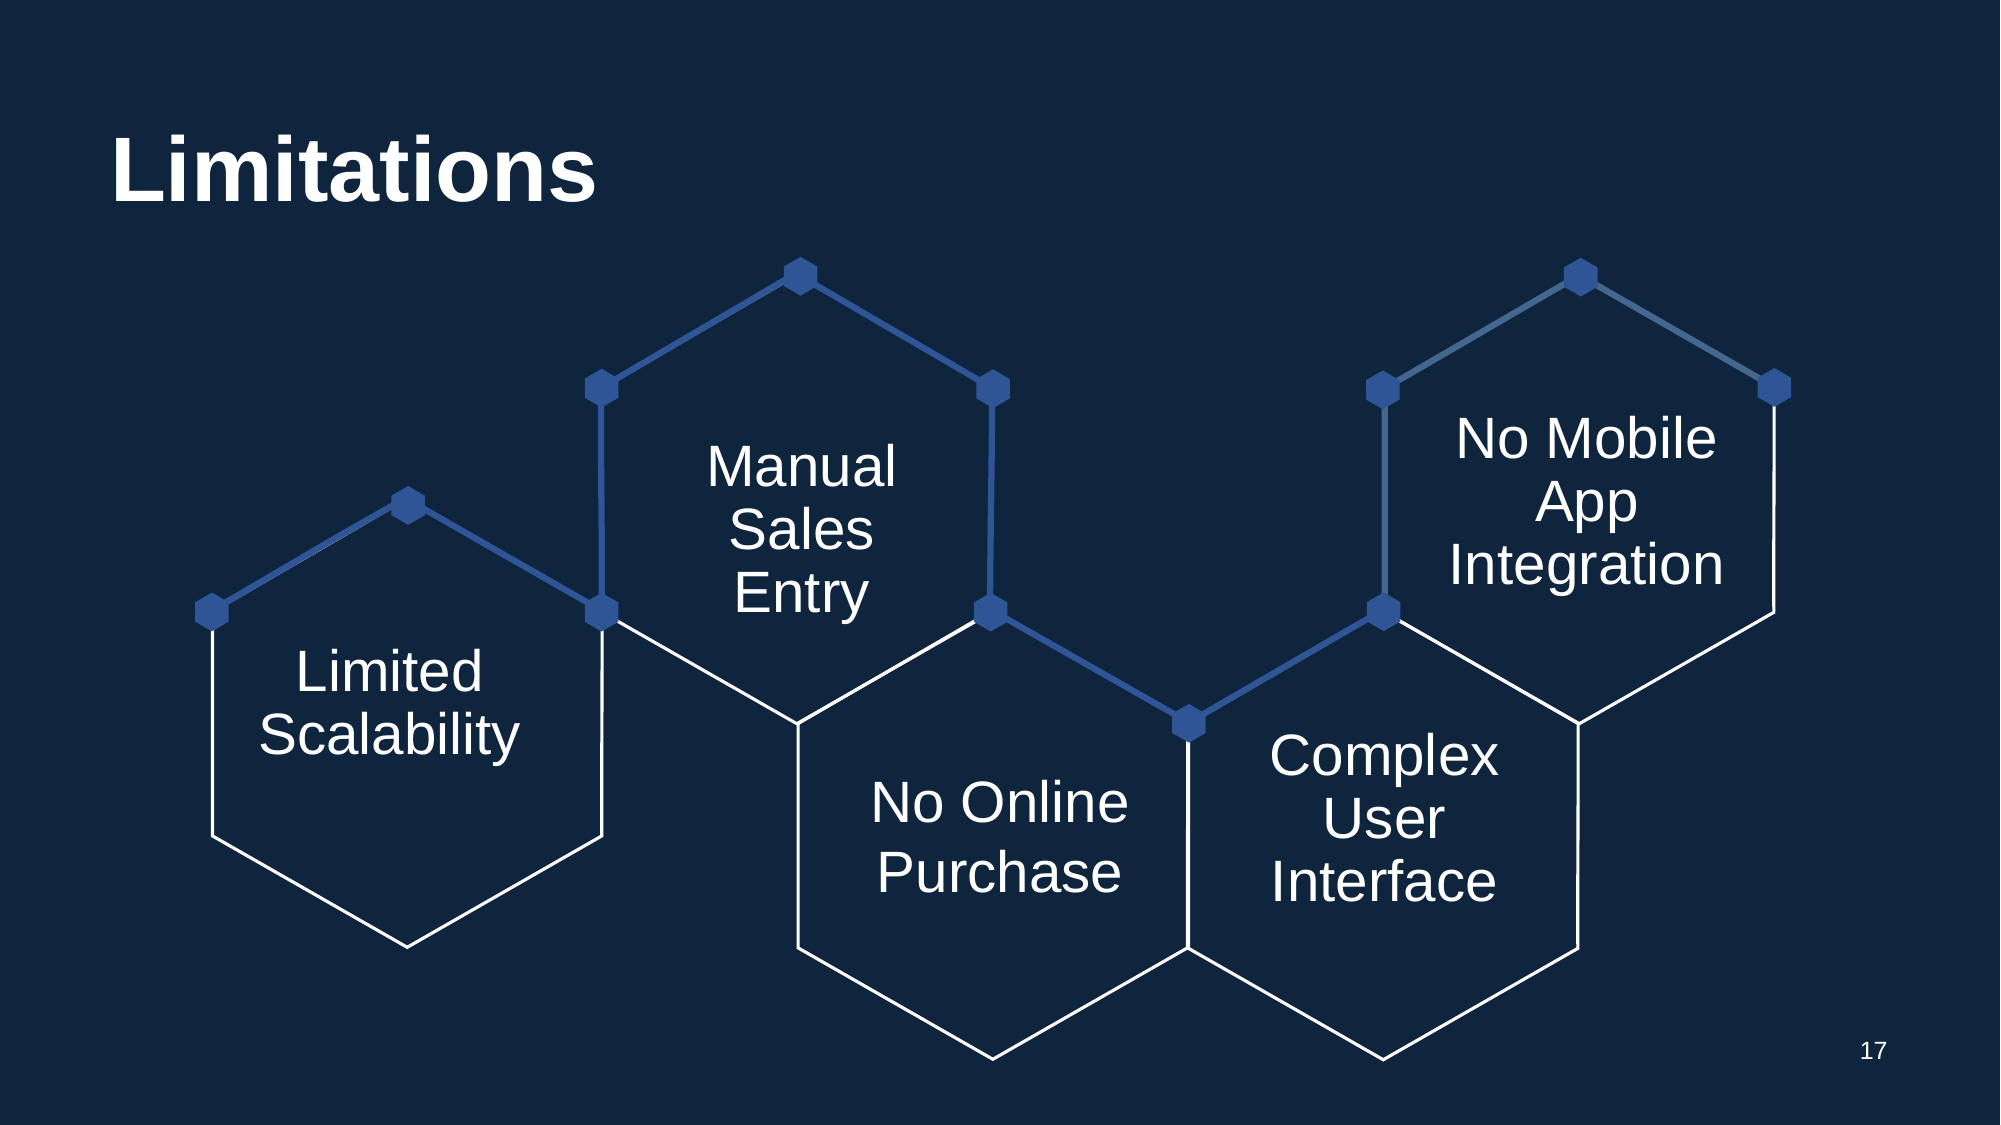

# Limitations
No Mobile App Integration
Manual Sales Entry
Limited Scalability
Complex User Interface
No Online Purchase
17